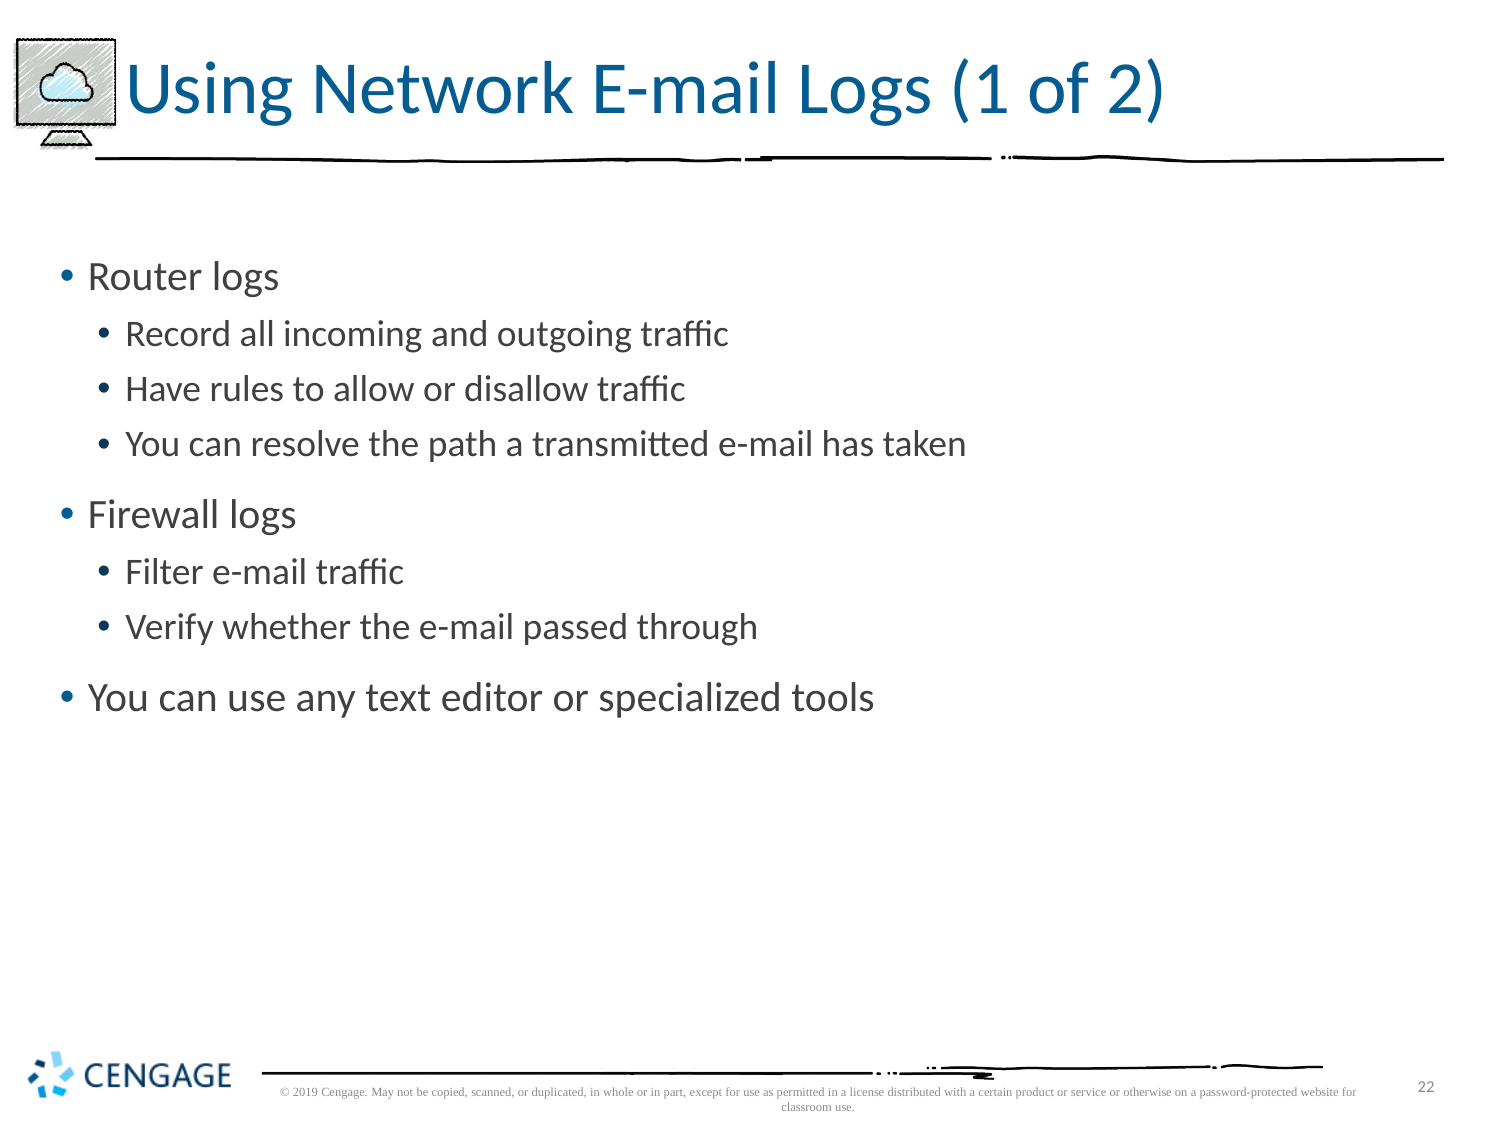

# Using Network E-mail Logs (1 of 2)
Router logs
Record all incoming and outgoing traffic
Have rules to allow or disallow traffic
You can resolve the path a transmitted e-mail has taken
Firewall logs
Filter e-mail traffic
Verify whether the e-mail passed through
You can use any text editor or specialized tools
© 2019 Cengage. May not be copied, scanned, or duplicated, in whole or in part, except for use as permitted in a license distributed with a certain product or service or otherwise on a password-protected website for classroom use.